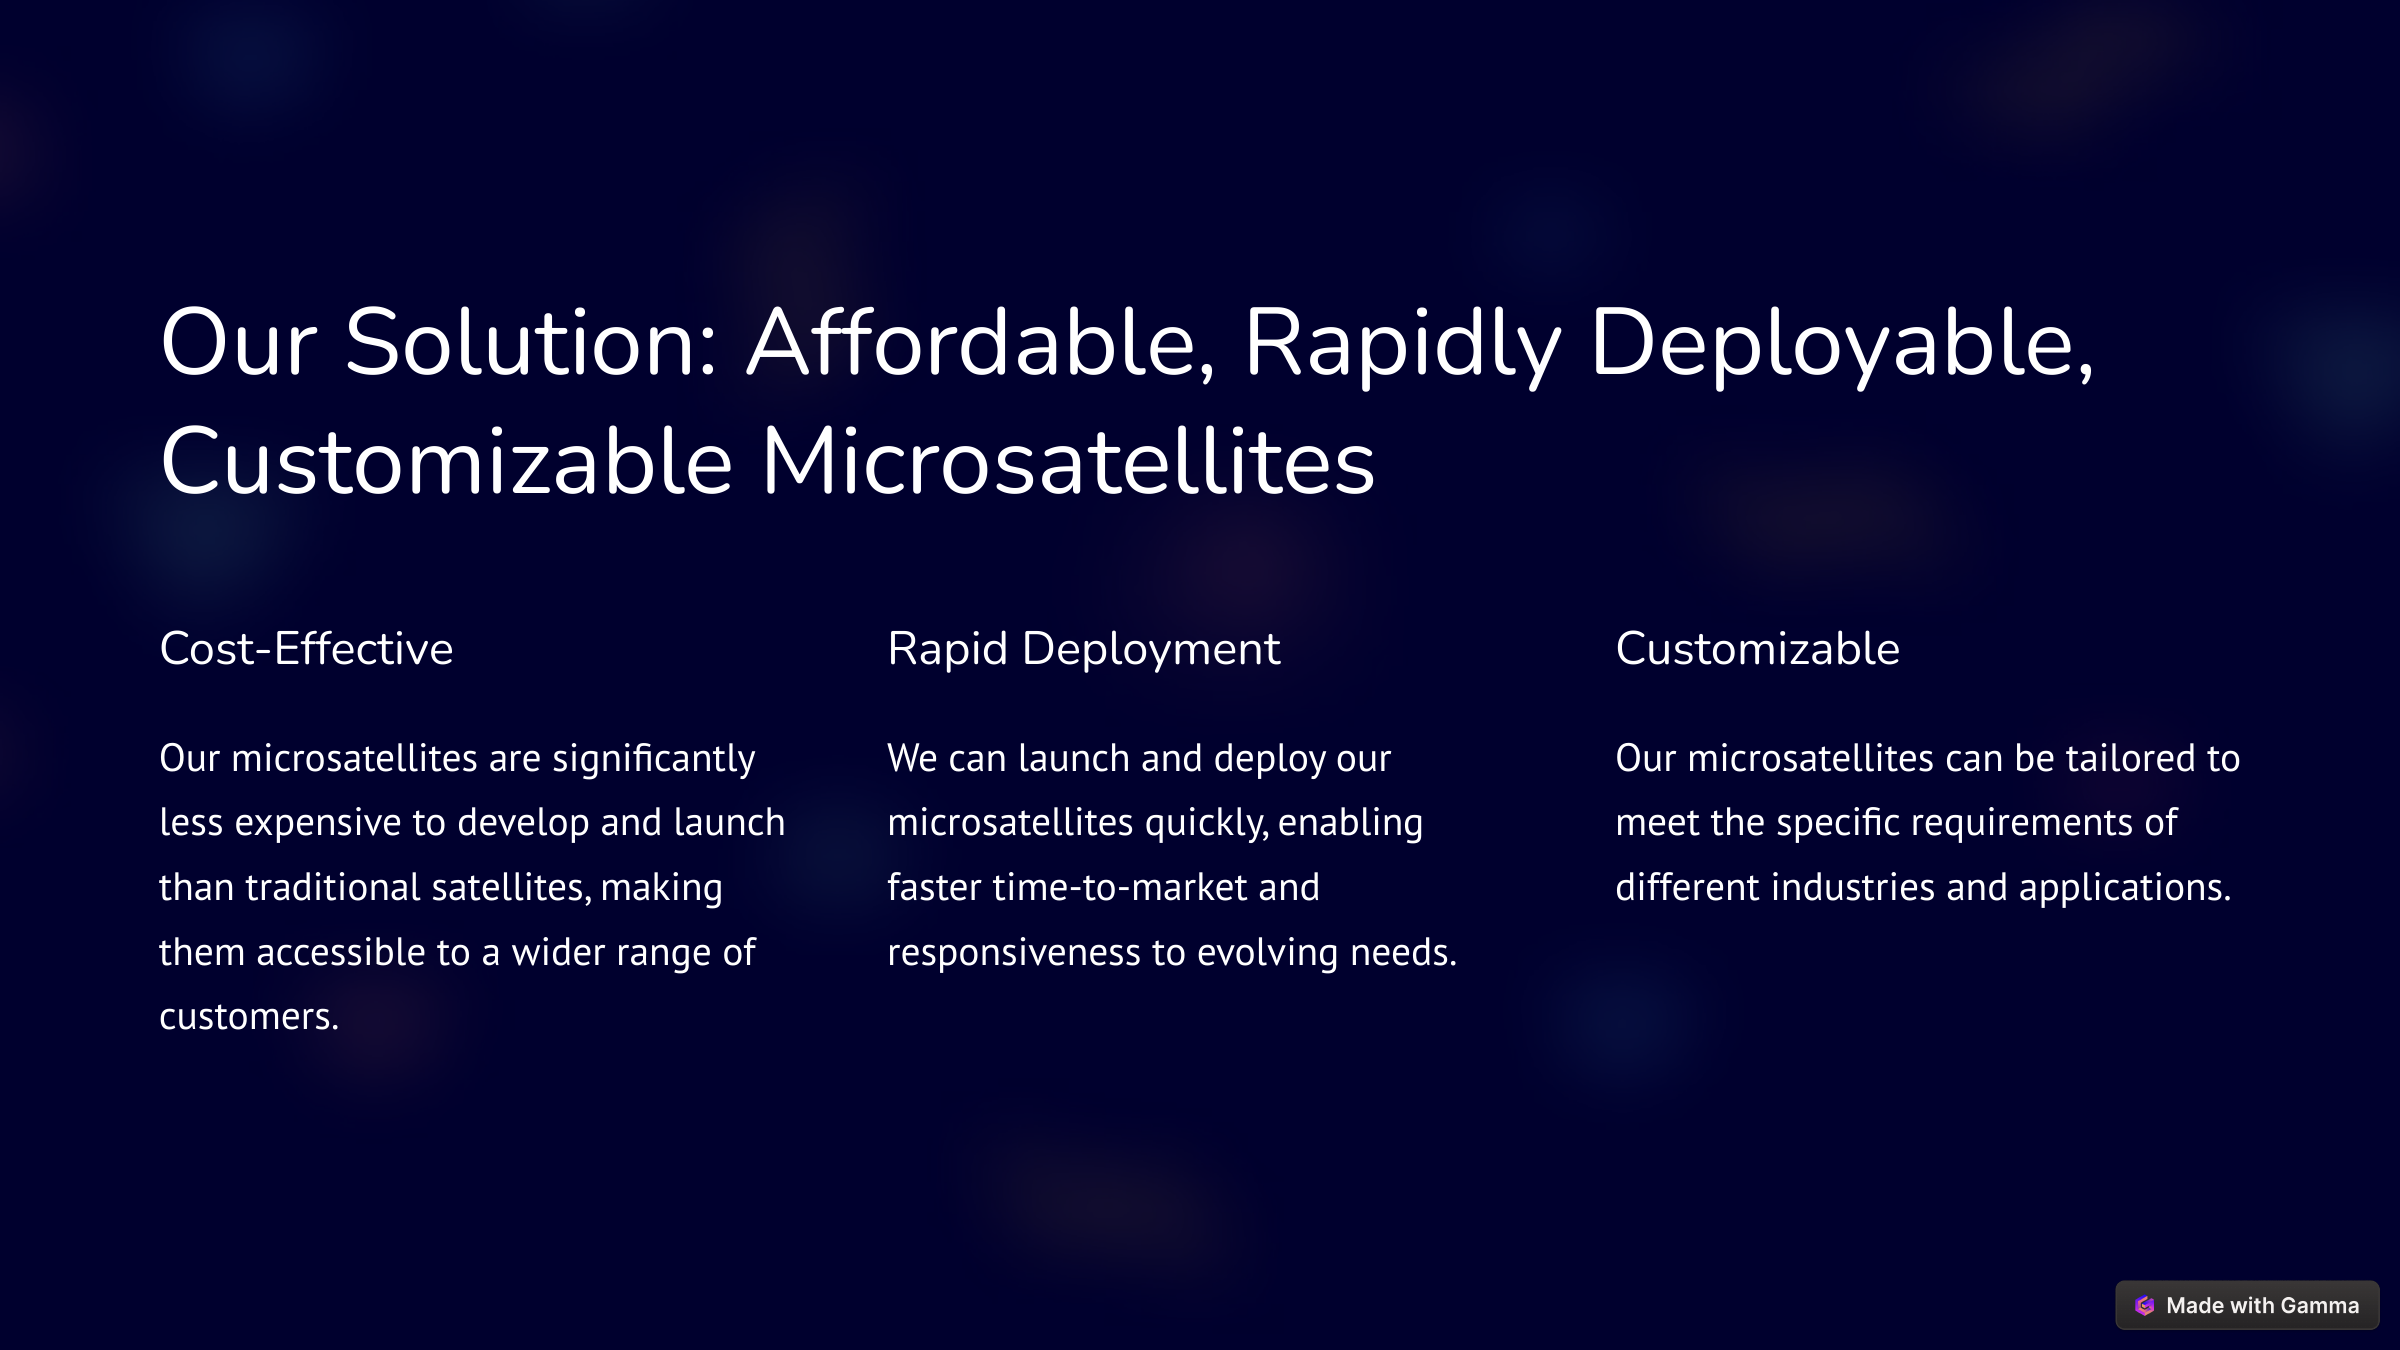

Our Solution: Affordable, Rapidly Deployable, Customizable Microsatellites
Cost-Effective
Rapid Deployment
Customizable
Our microsatellites are significantly less expensive to develop and launch than traditional satellites, making them accessible to a wider range of customers.
We can launch and deploy our microsatellites quickly, enabling faster time-to-market and responsiveness to evolving needs.
Our microsatellites can be tailored to meet the specific requirements of different industries and applications.